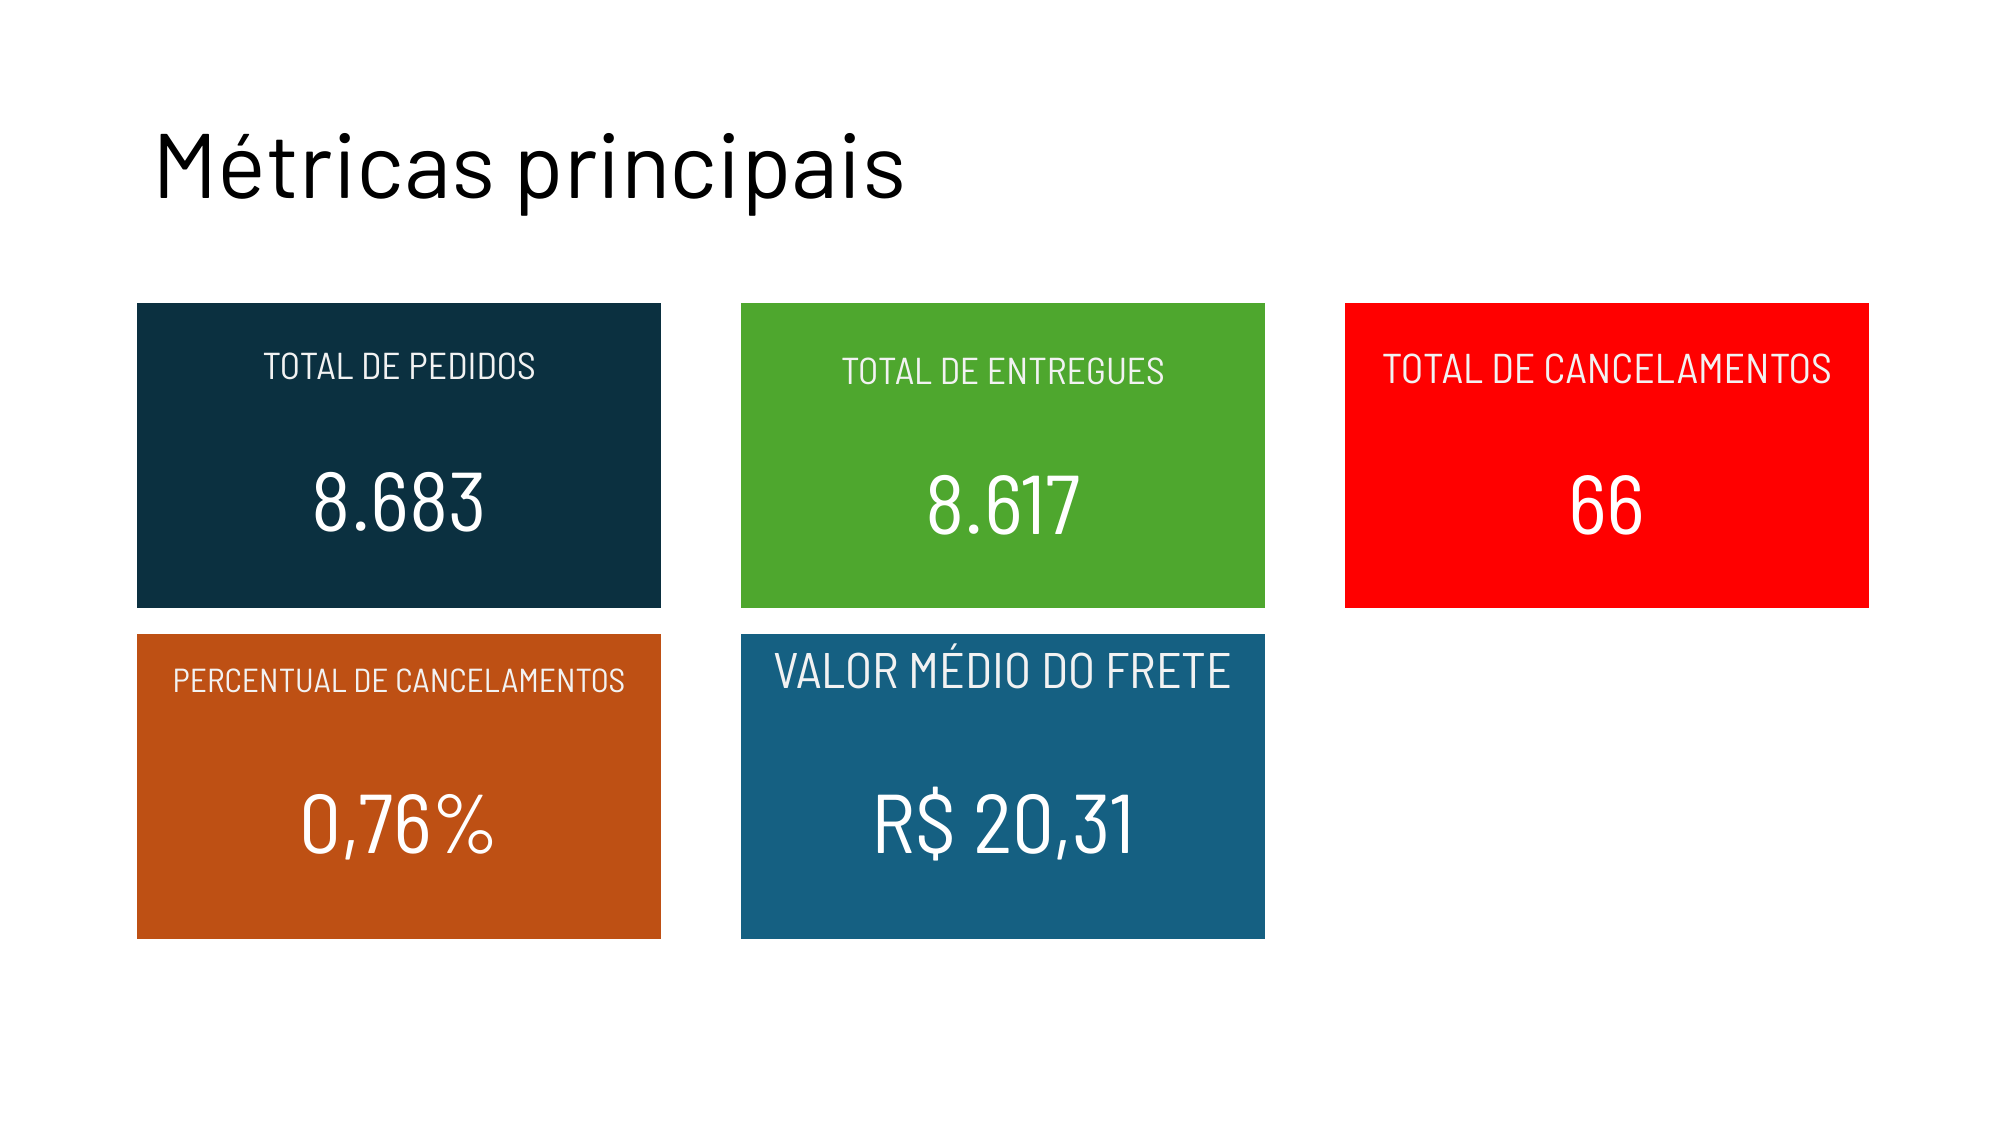

# Métricas principais
| TOTAL DE PEDIDOS |  |
| --- | --- |
|  |  |
| 8.683 |  |
|  |  |
| TOTAL DE ENTREGUES |  |
| --- | --- |
|  |  |
| 8.617 |  |
|  |  |
| TOTAL DE CANCELAMENTOS |  |
| --- | --- |
|  |  |
| 66 |  |
|  |  |
| VALOR MÉDIO DO FRETE |  |
| --- | --- |
|  |  |
| R$ 20,31 |  |
|  |  |
| PERCENTUAL DE CANCELAMENTOS |  |
| --- | --- |
|  |  |
| 0,76% |  |
|  |  |